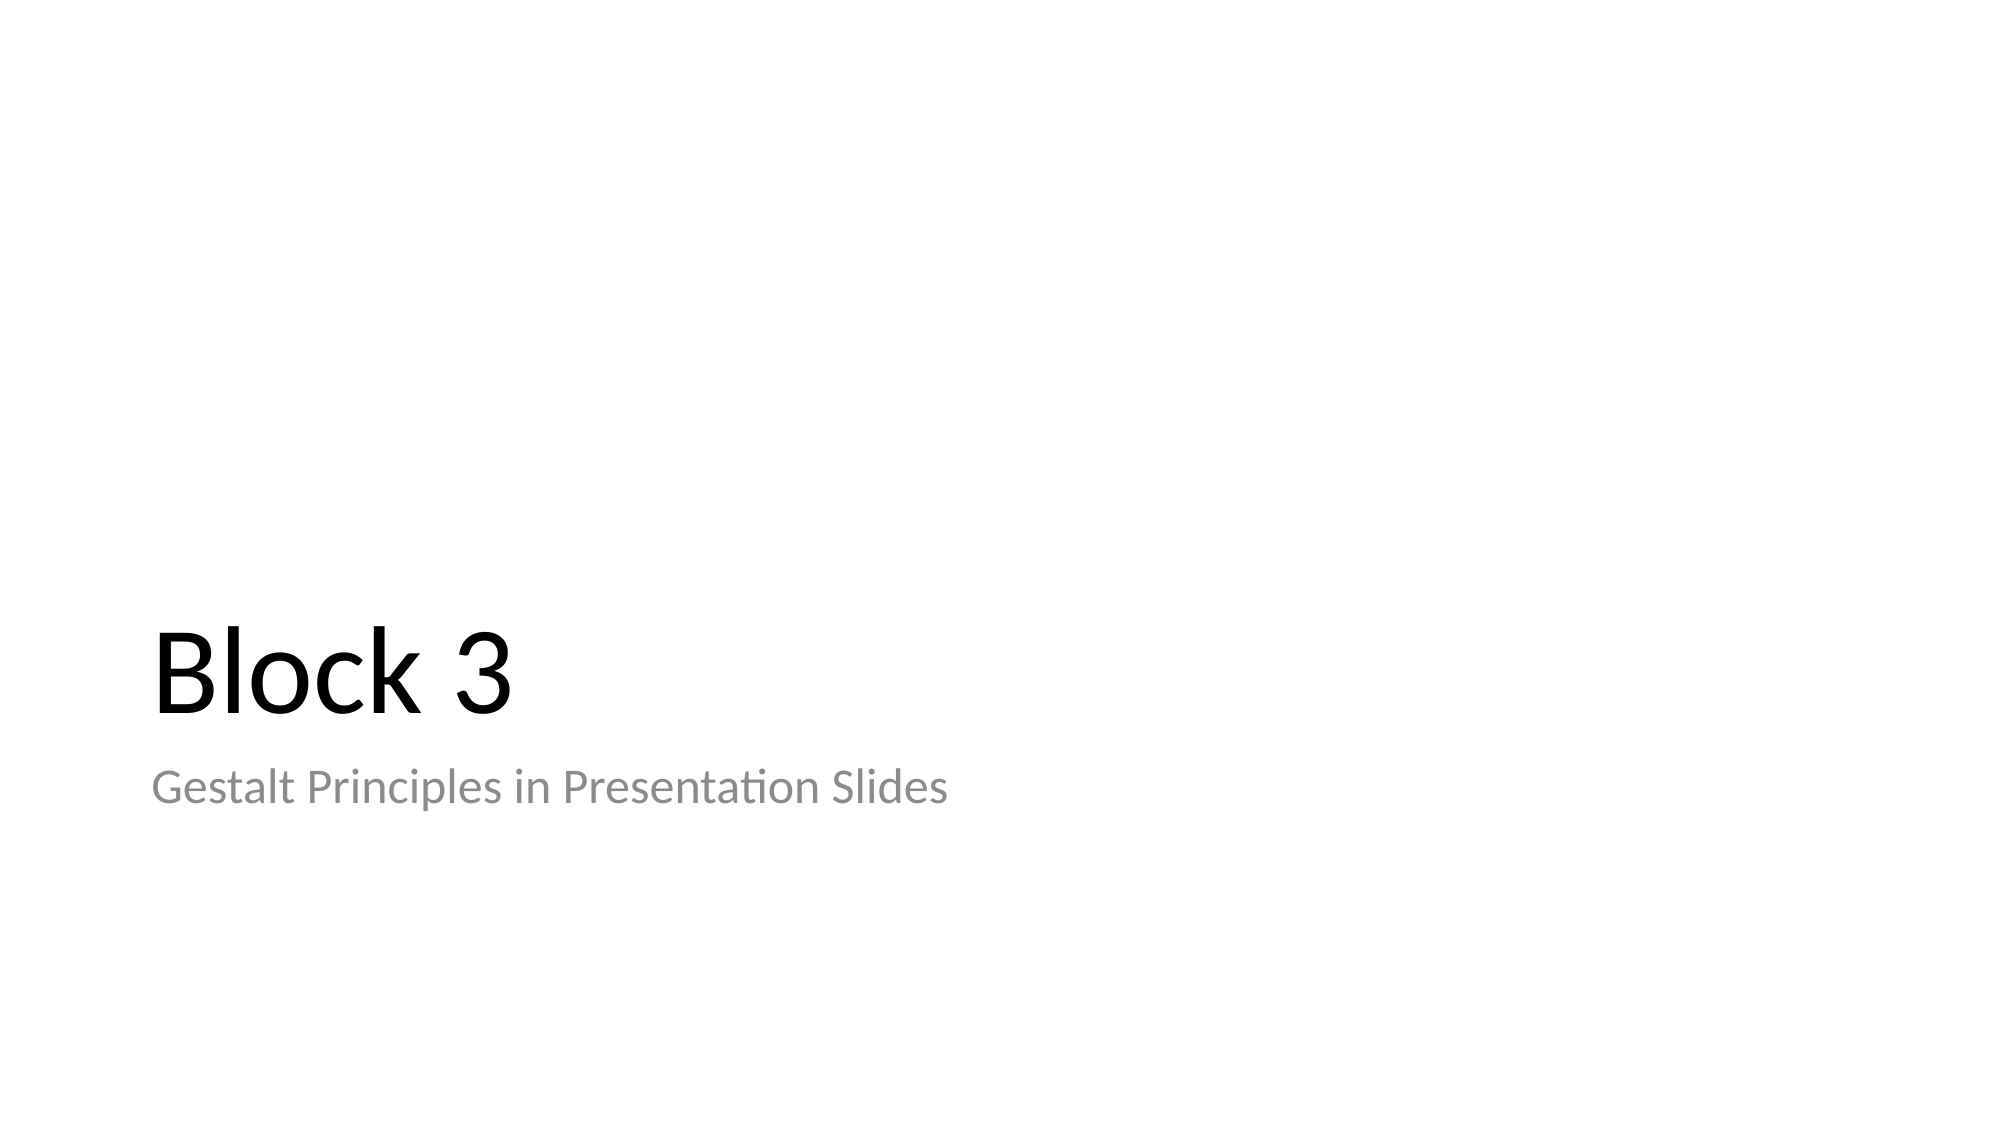

# Block 3
Gestalt Principles in Presentation Slides